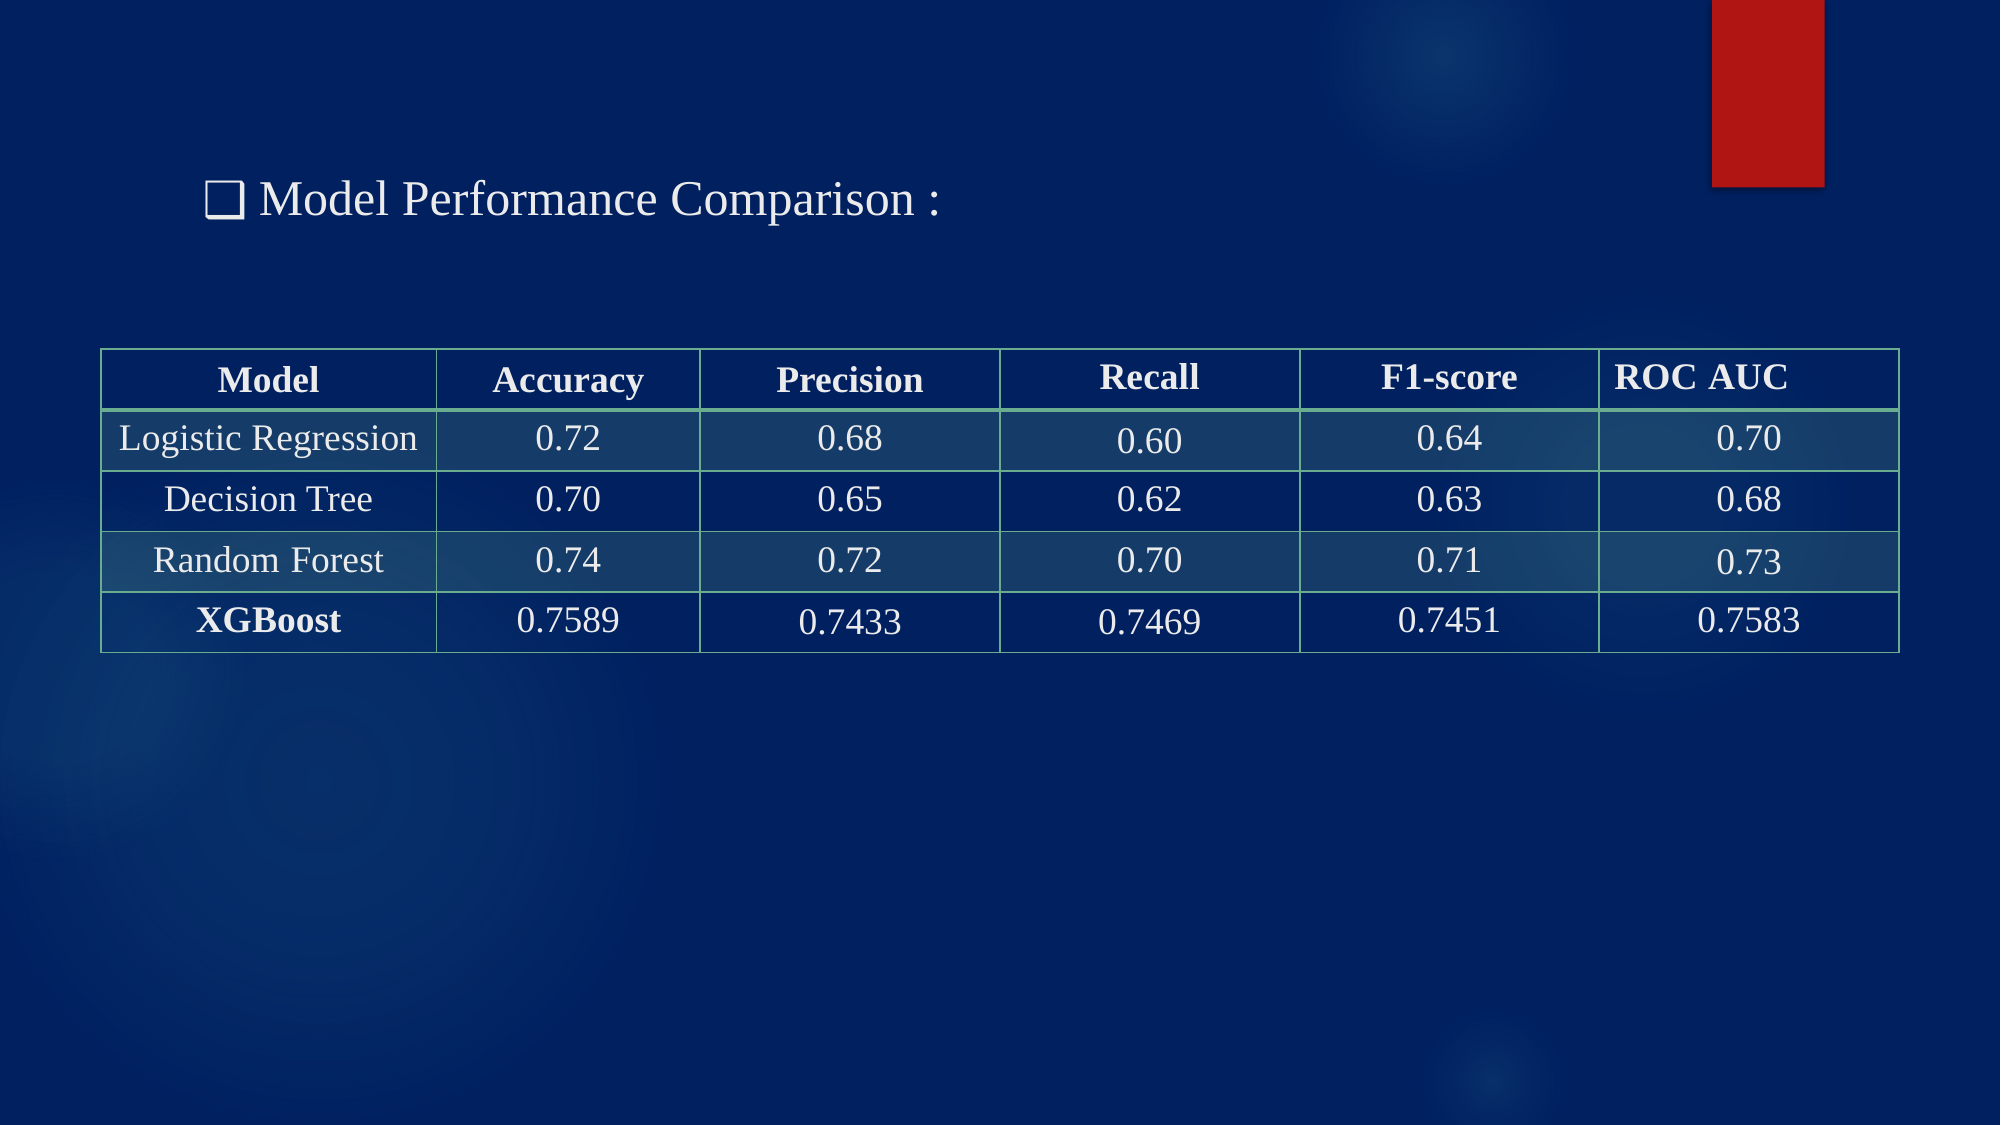

Model Performance Comparison :
| Model | Accuracy | Precision | Recall | F1-score | ROC AUC |
| --- | --- | --- | --- | --- | --- |
| Logistic Regression | 0.72 | 0.68 | 0.60 | 0.64 | 0.70 |
| Decision Tree | 0.70 | 0.65 | 0.62 | 0.63 | 0.68 |
| Random Forest | 0.74 | 0.72 | 0.70 | 0.71 | 0.73 |
| XGBoost | 0.7589 | 0.7433 | 0.7469 | 0.7451 | 0.7583 |